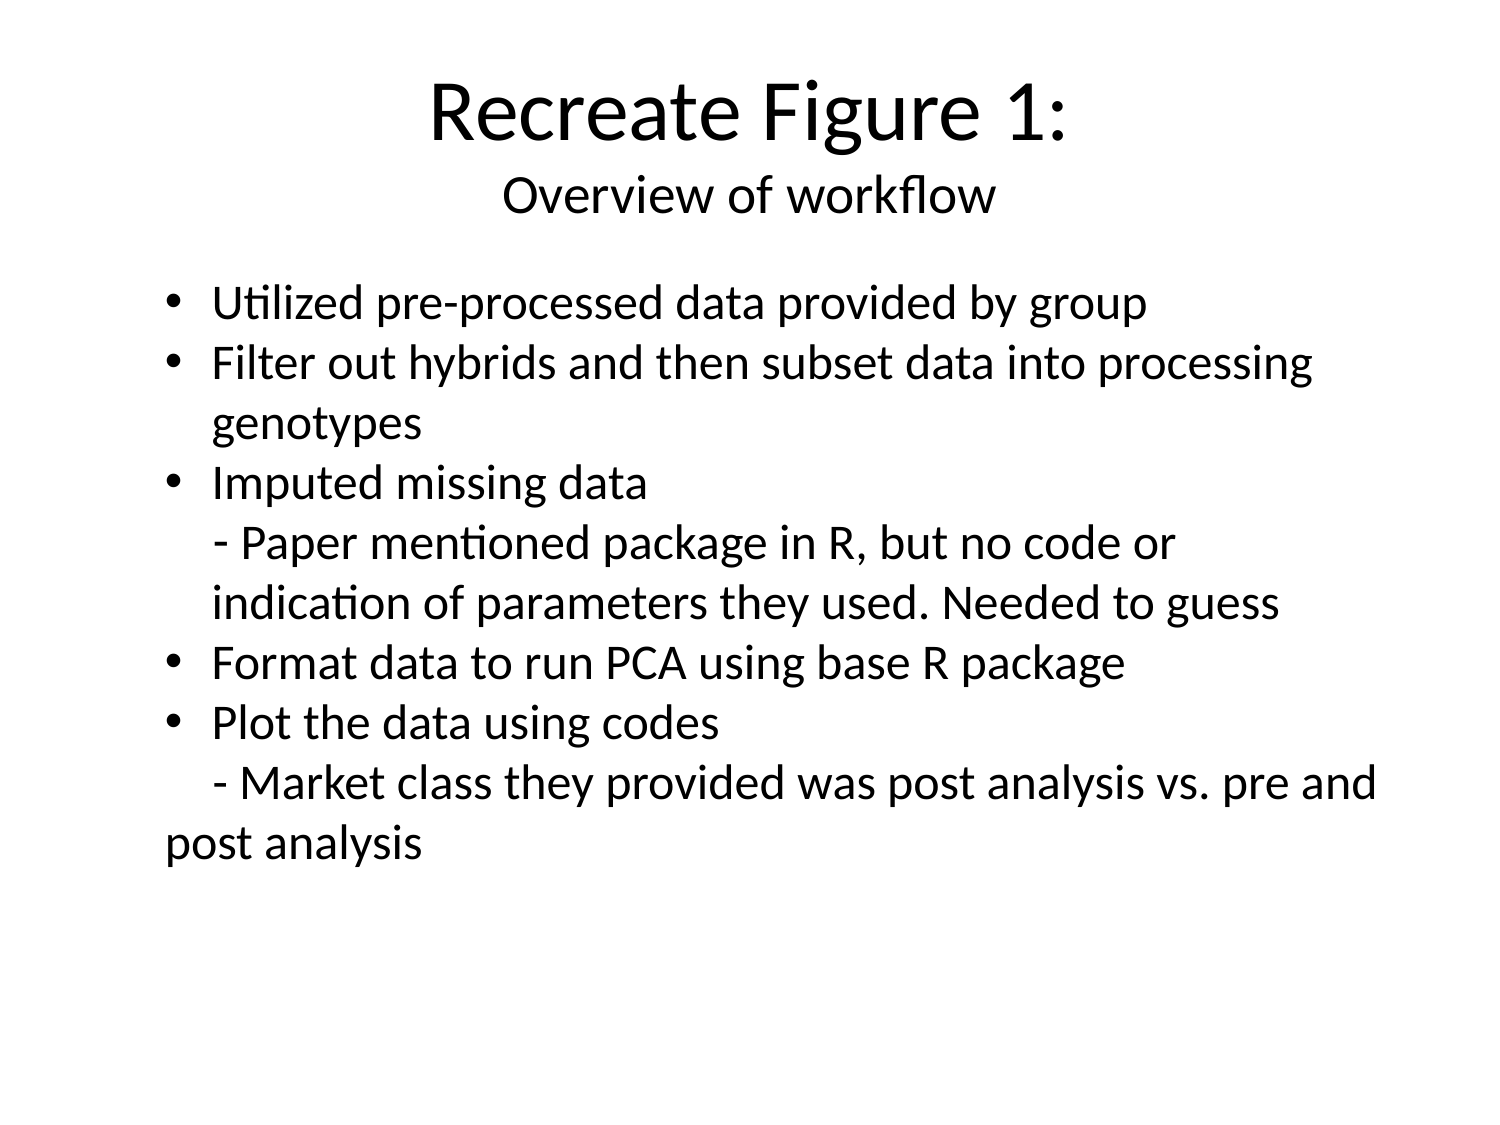

# Recreate Figure 1: Overview of workflow
Utilized pre-processed data provided by group
Filter out hybrids and then subset data into processing genotypes
Imputed missing data
 Paper mentioned package in R, but no code or indication of parameters they used. Needed to guess
Format data to run PCA using base R package
Plot the data using codes
- Market class they provided was post analysis vs. pre and post analysis